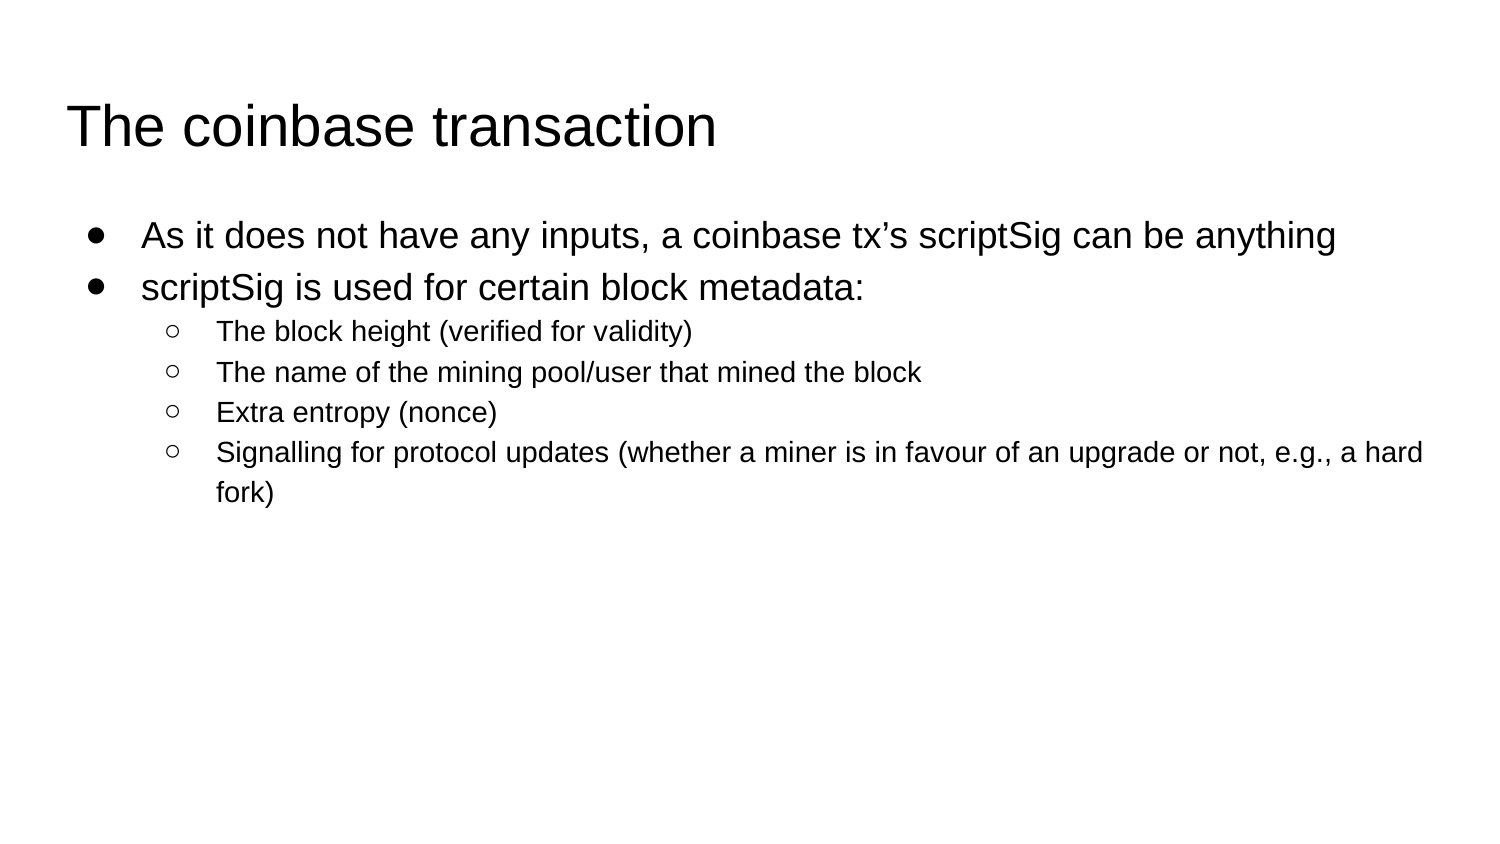

# The coinbase transaction
As it does not have any inputs, a coinbase tx’s scriptSig can be anything
scriptSig is used for certain block metadata:
The block height (verified for validity)
The name of the mining pool/user that mined the block
Extra entropy (nonce)
Signalling for protocol updates (whether a miner is in favour of an upgrade or not, e.g., a hard fork)